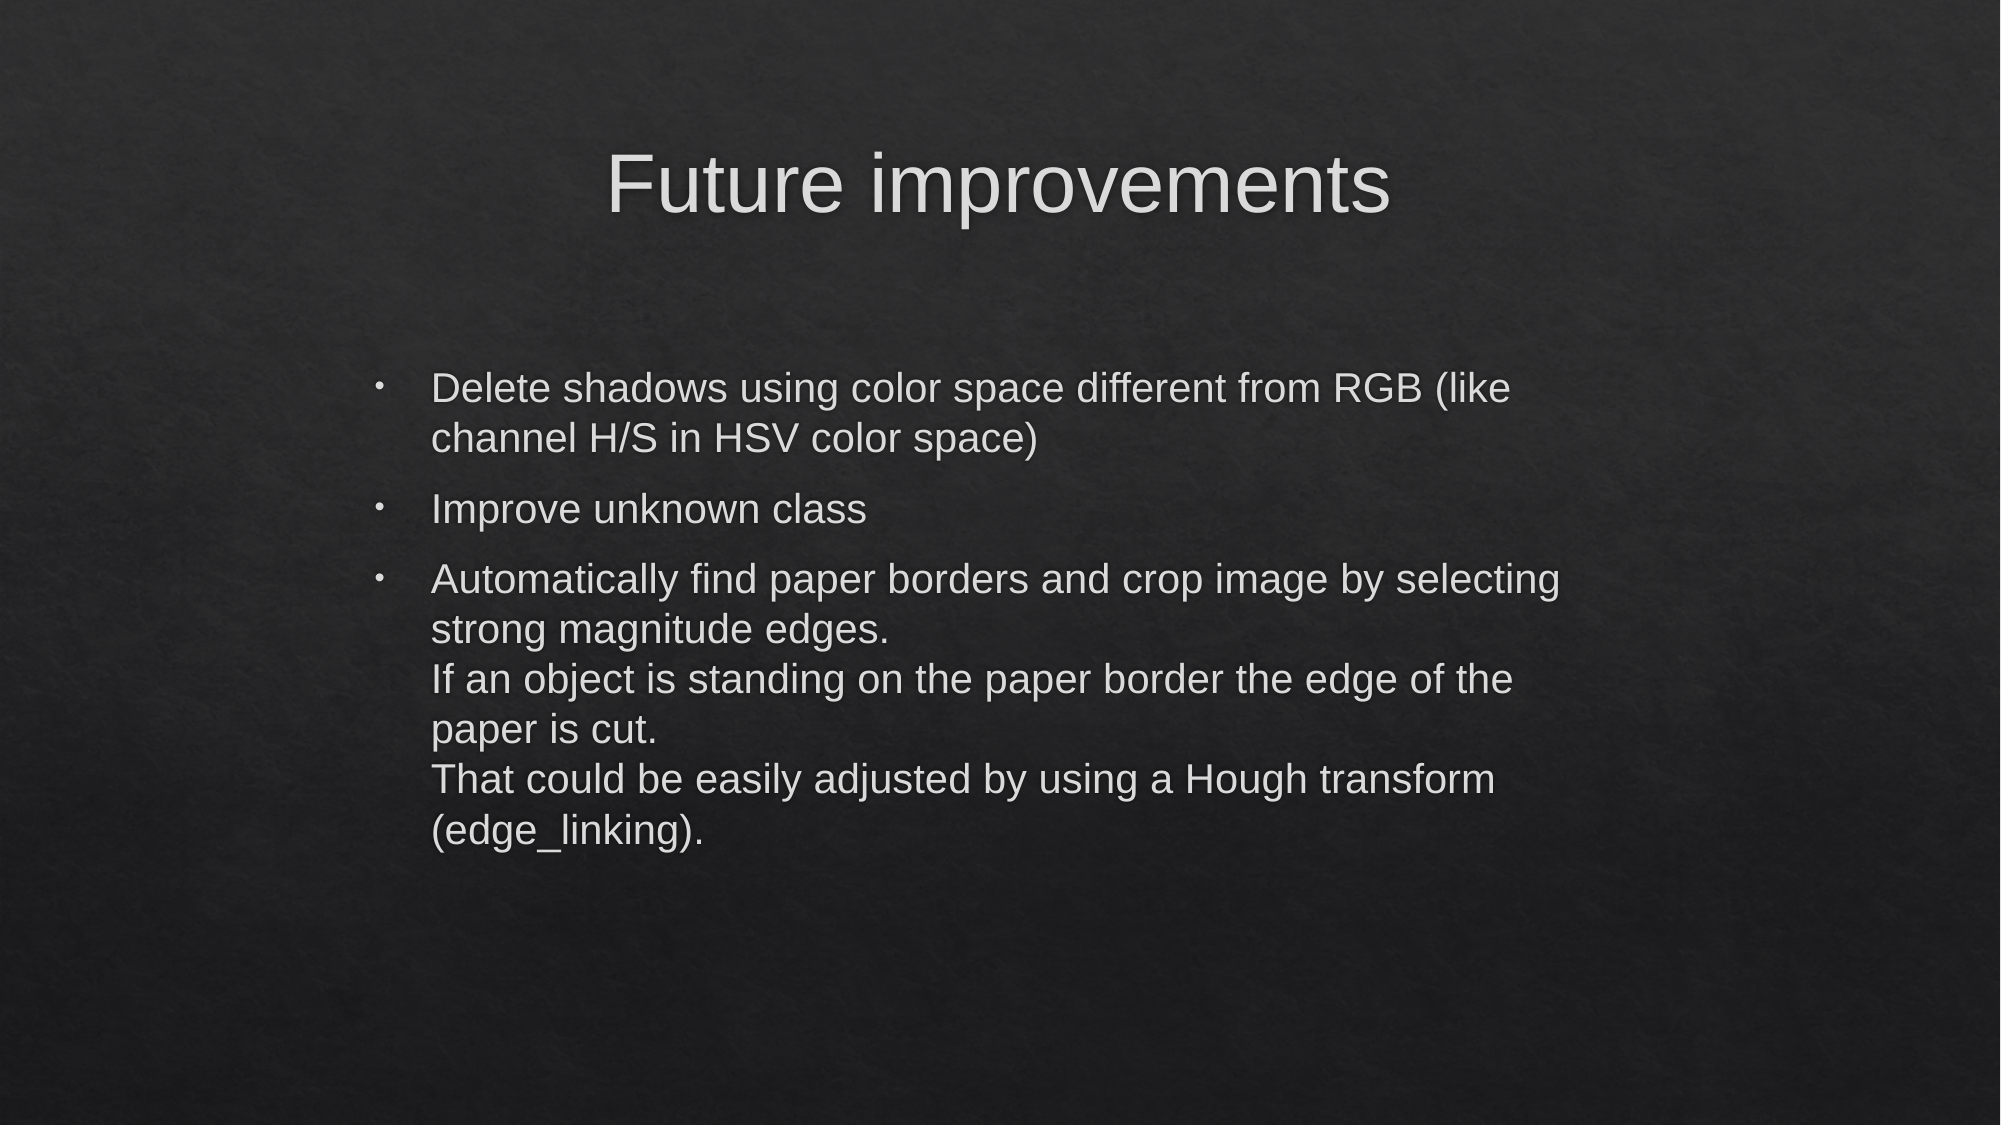

# Future improvements

Delete shadows using color space different from RGB (like channel H/S in HSV color space)
Improve unknown class
Automatically find paper borders and crop image by selecting strong magnitude edges.
If an object is standing on the paper border the edge of the paper is cut.
That could be easily adjusted by using a Hough transform (edge_linking).